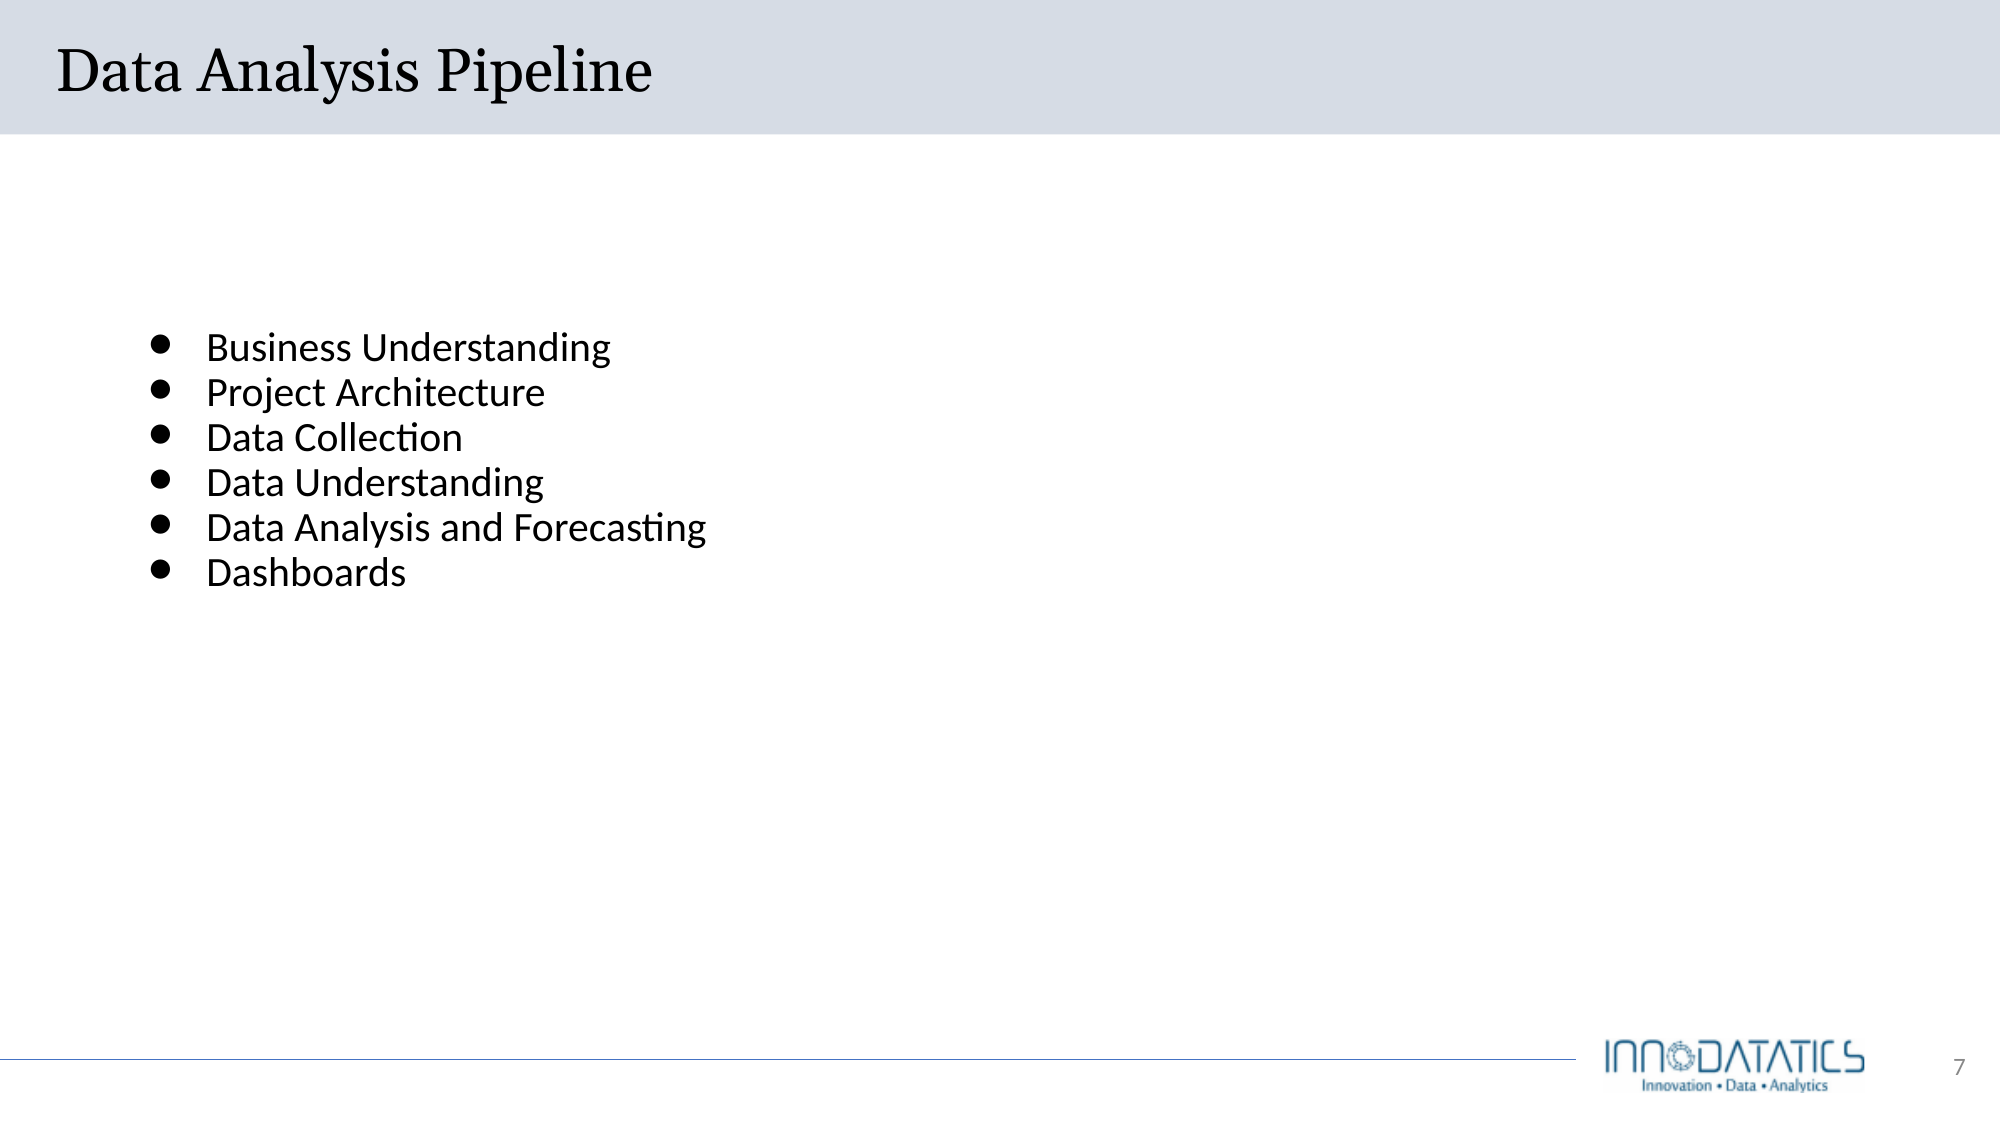

# Data Analysis Pipeline
Business Understanding
Project Architecture
Data Collection
Data Understanding
Data Analysis and Forecasting
Dashboards

7